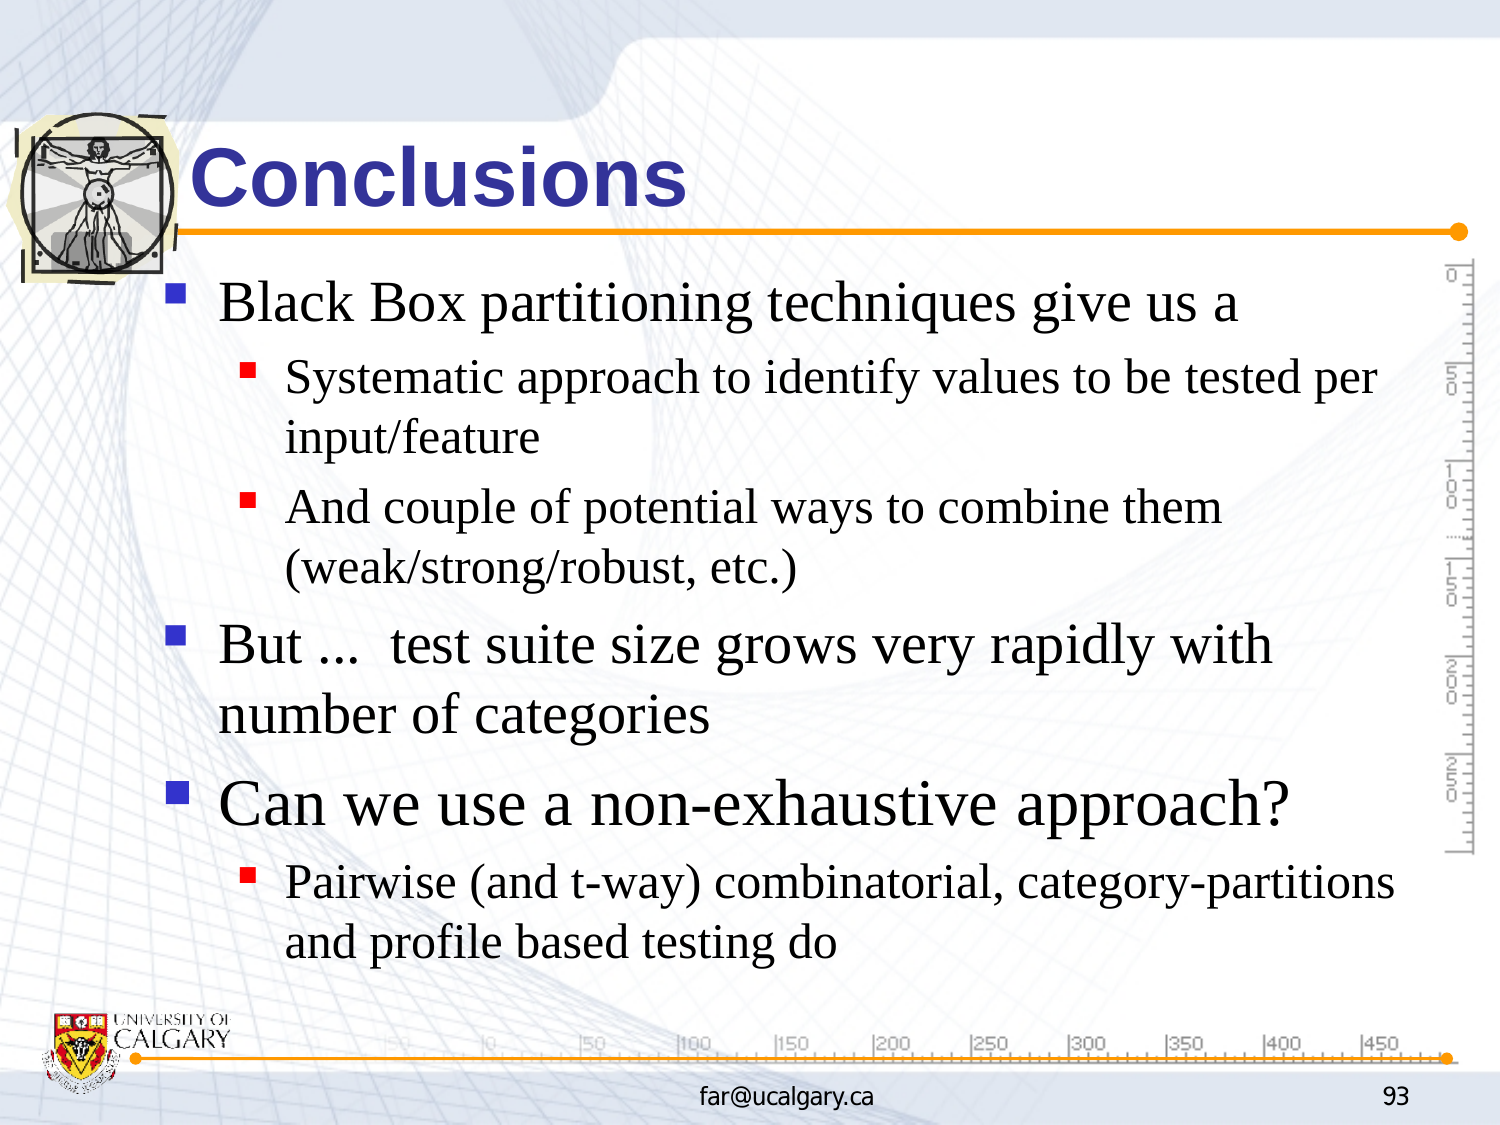

# Conclusions
Black Box partitioning techniques give us a
Systematic approach to identify values to be tested per input/feature
And couple of potential ways to combine them (weak/strong/robust, etc.)
But ...  test suite size grows very rapidly with number of categories
Can we use a non-exhaustive approach?
Pairwise (and t-way) combinatorial, category-partitions  and profile based testing do
far@ucalgary.ca
93